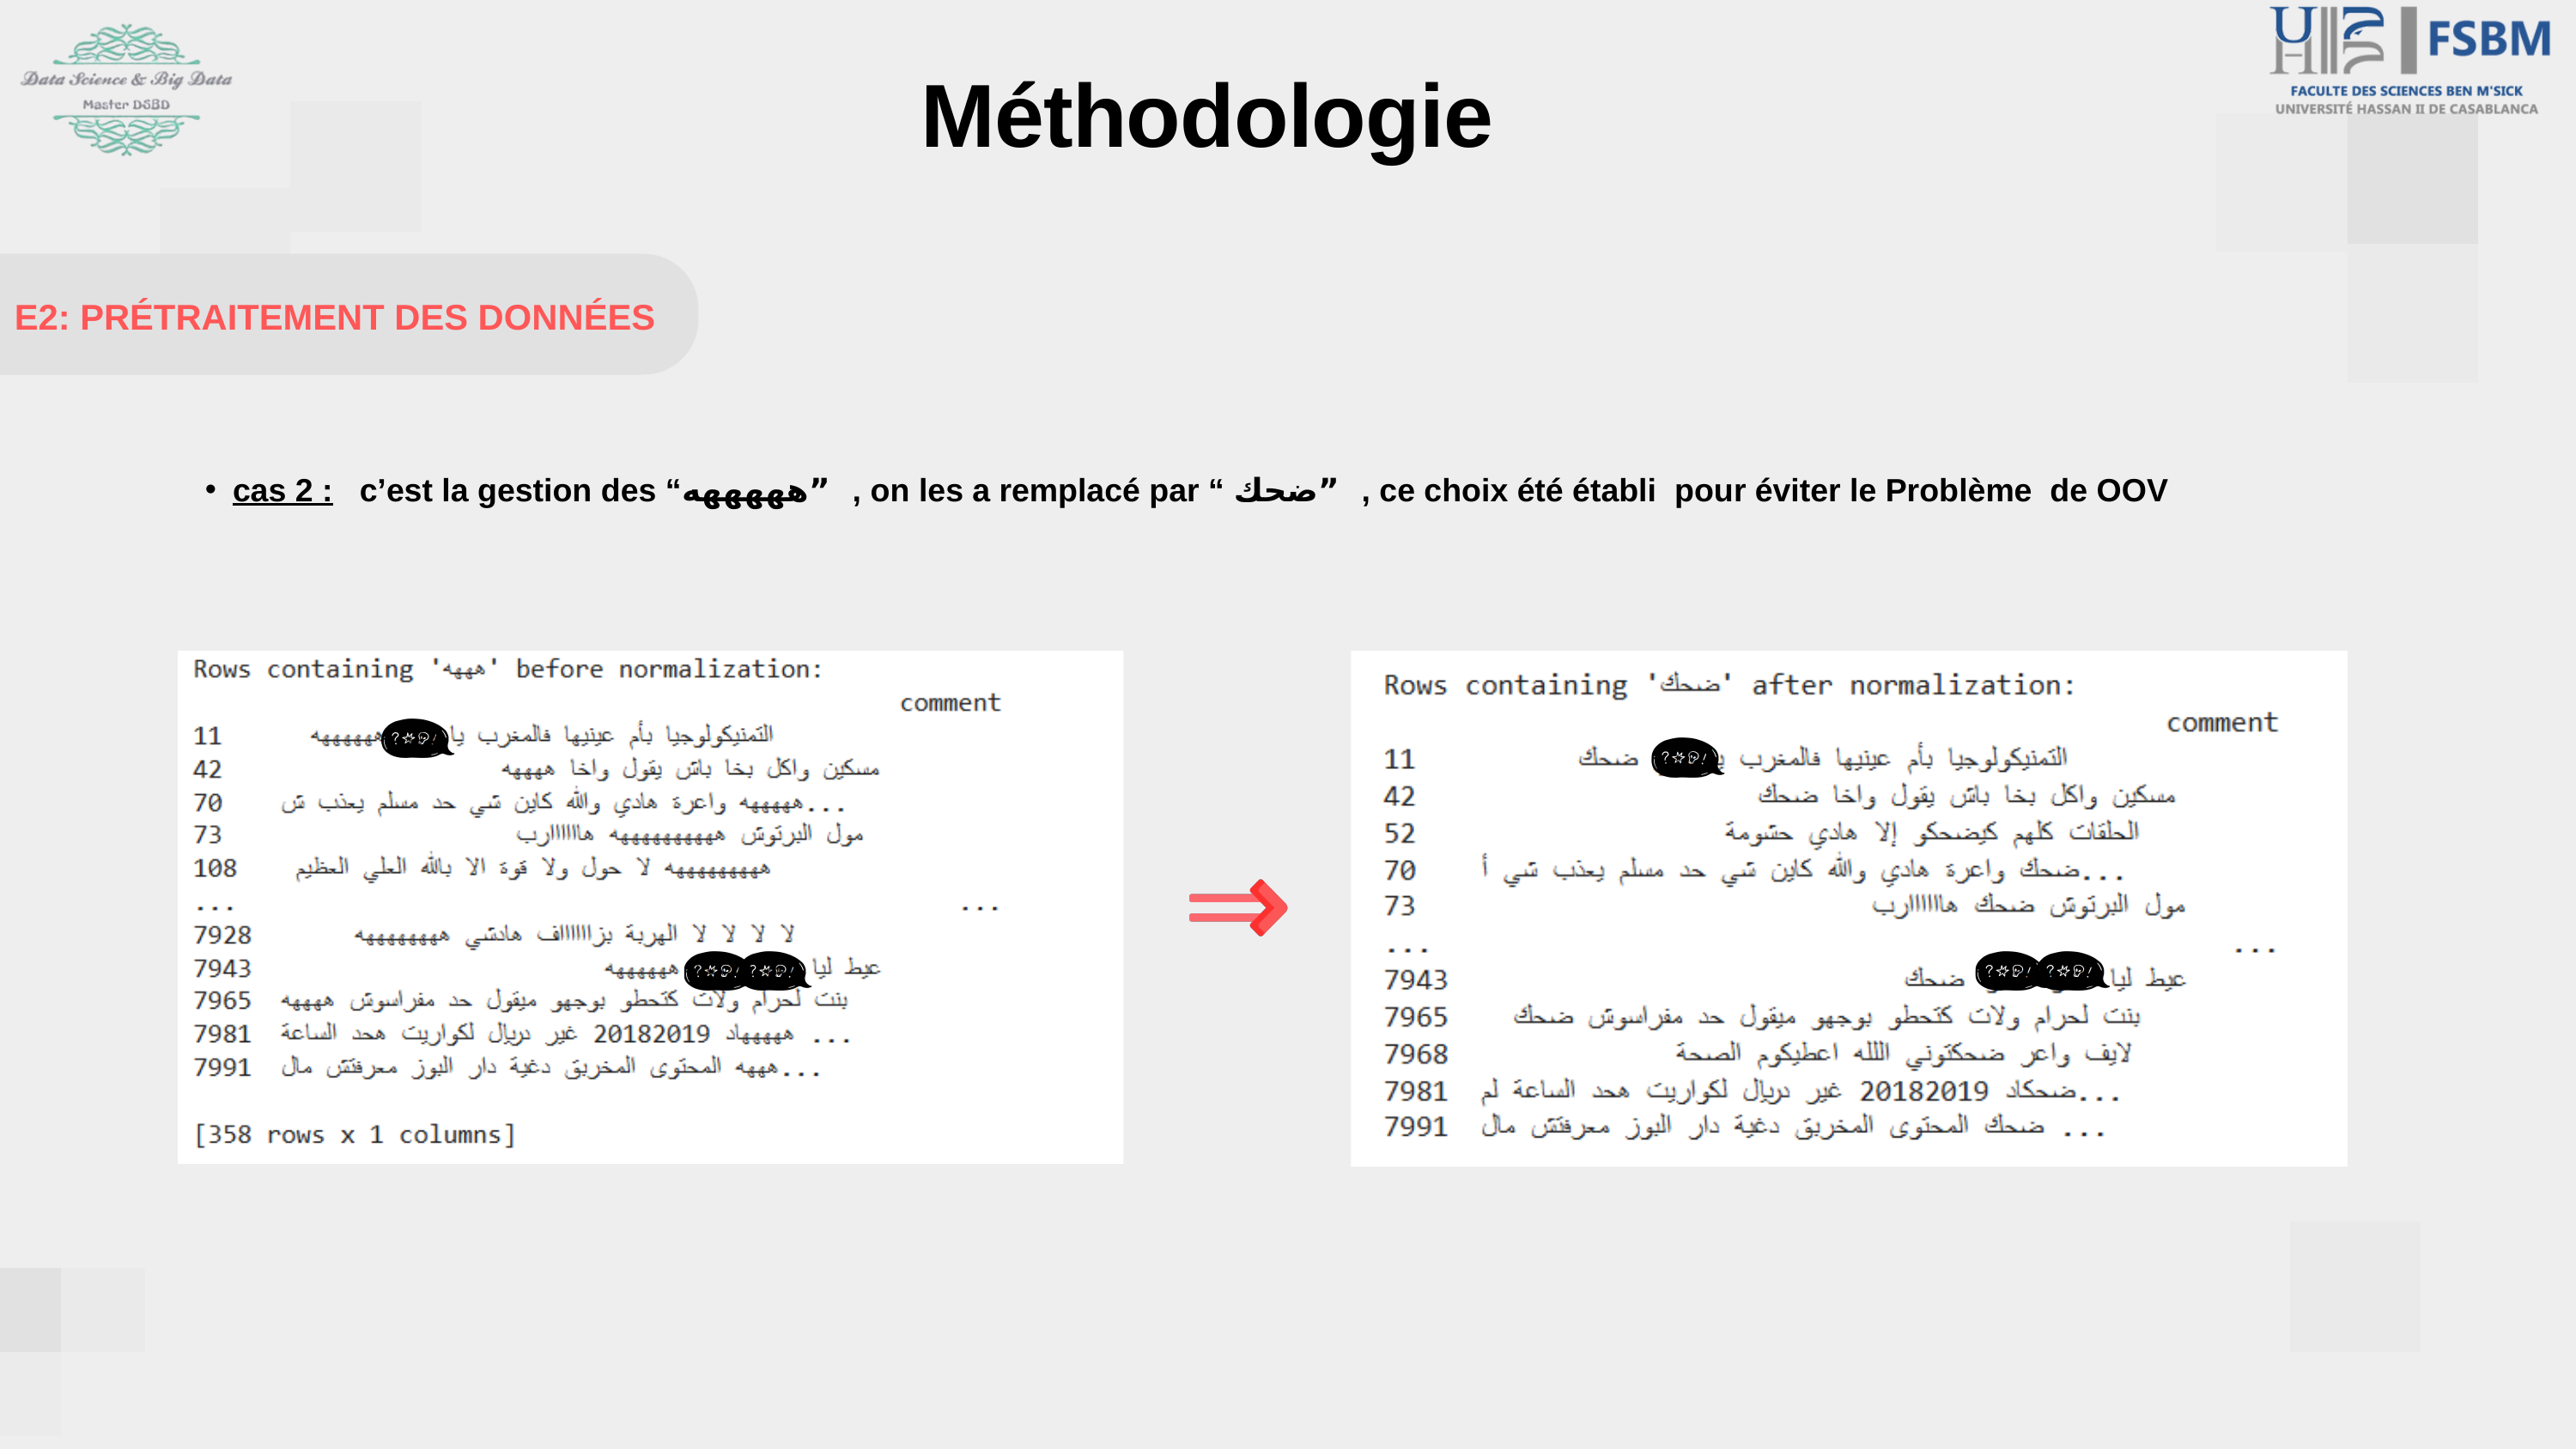

Méthodologie

E2: PRÉTRAITEMENT DES DONNÉES
cas 2 :   c’est la gestion des “هههههه”  , on les a remplacé par “ ضحك”  , ce choix été établi  pour éviter le Problème  de OOV